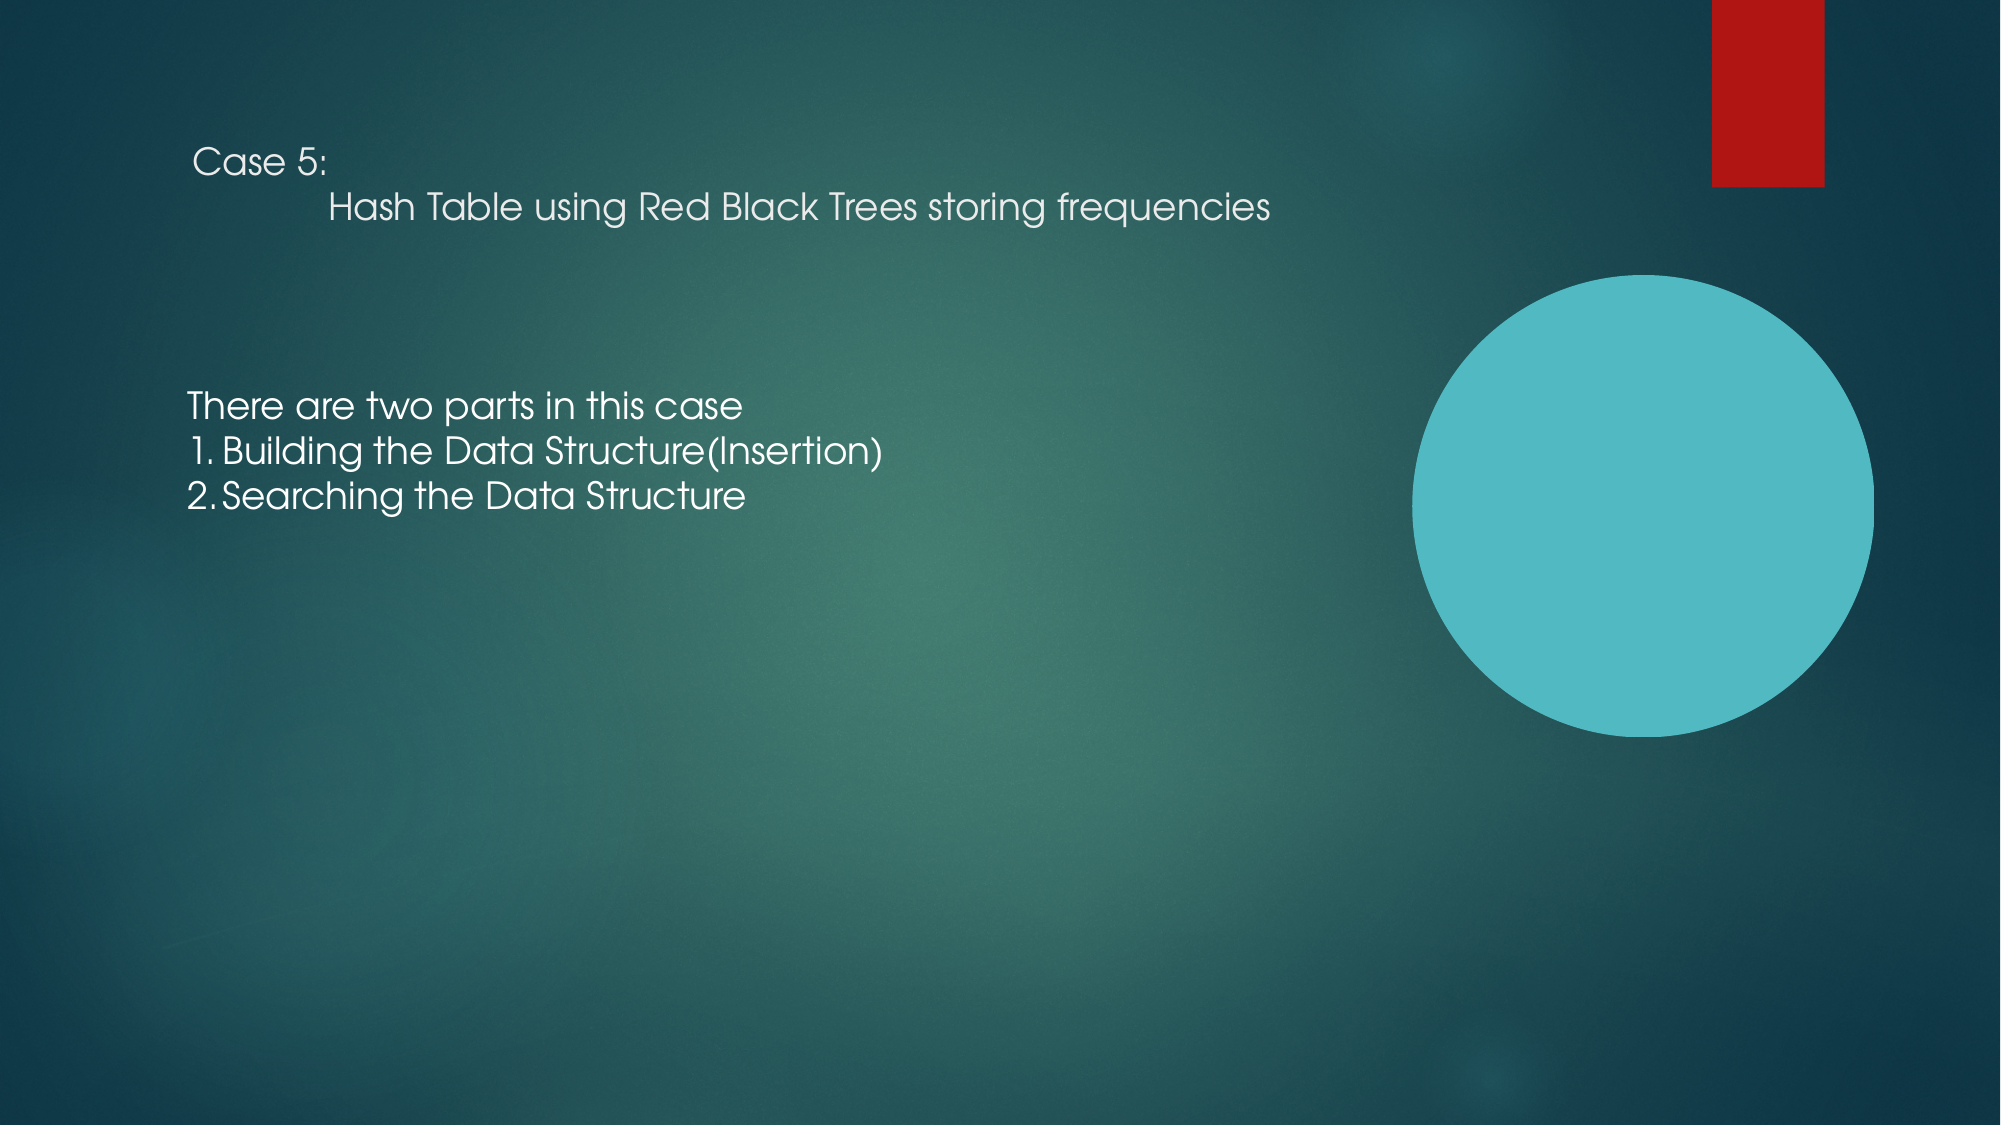

Case 5:
             Hash Table using Red Black Trees storing frequencies
There are two parts in this case
Building the Data Structure(Insertion)
Searching the Data Structure